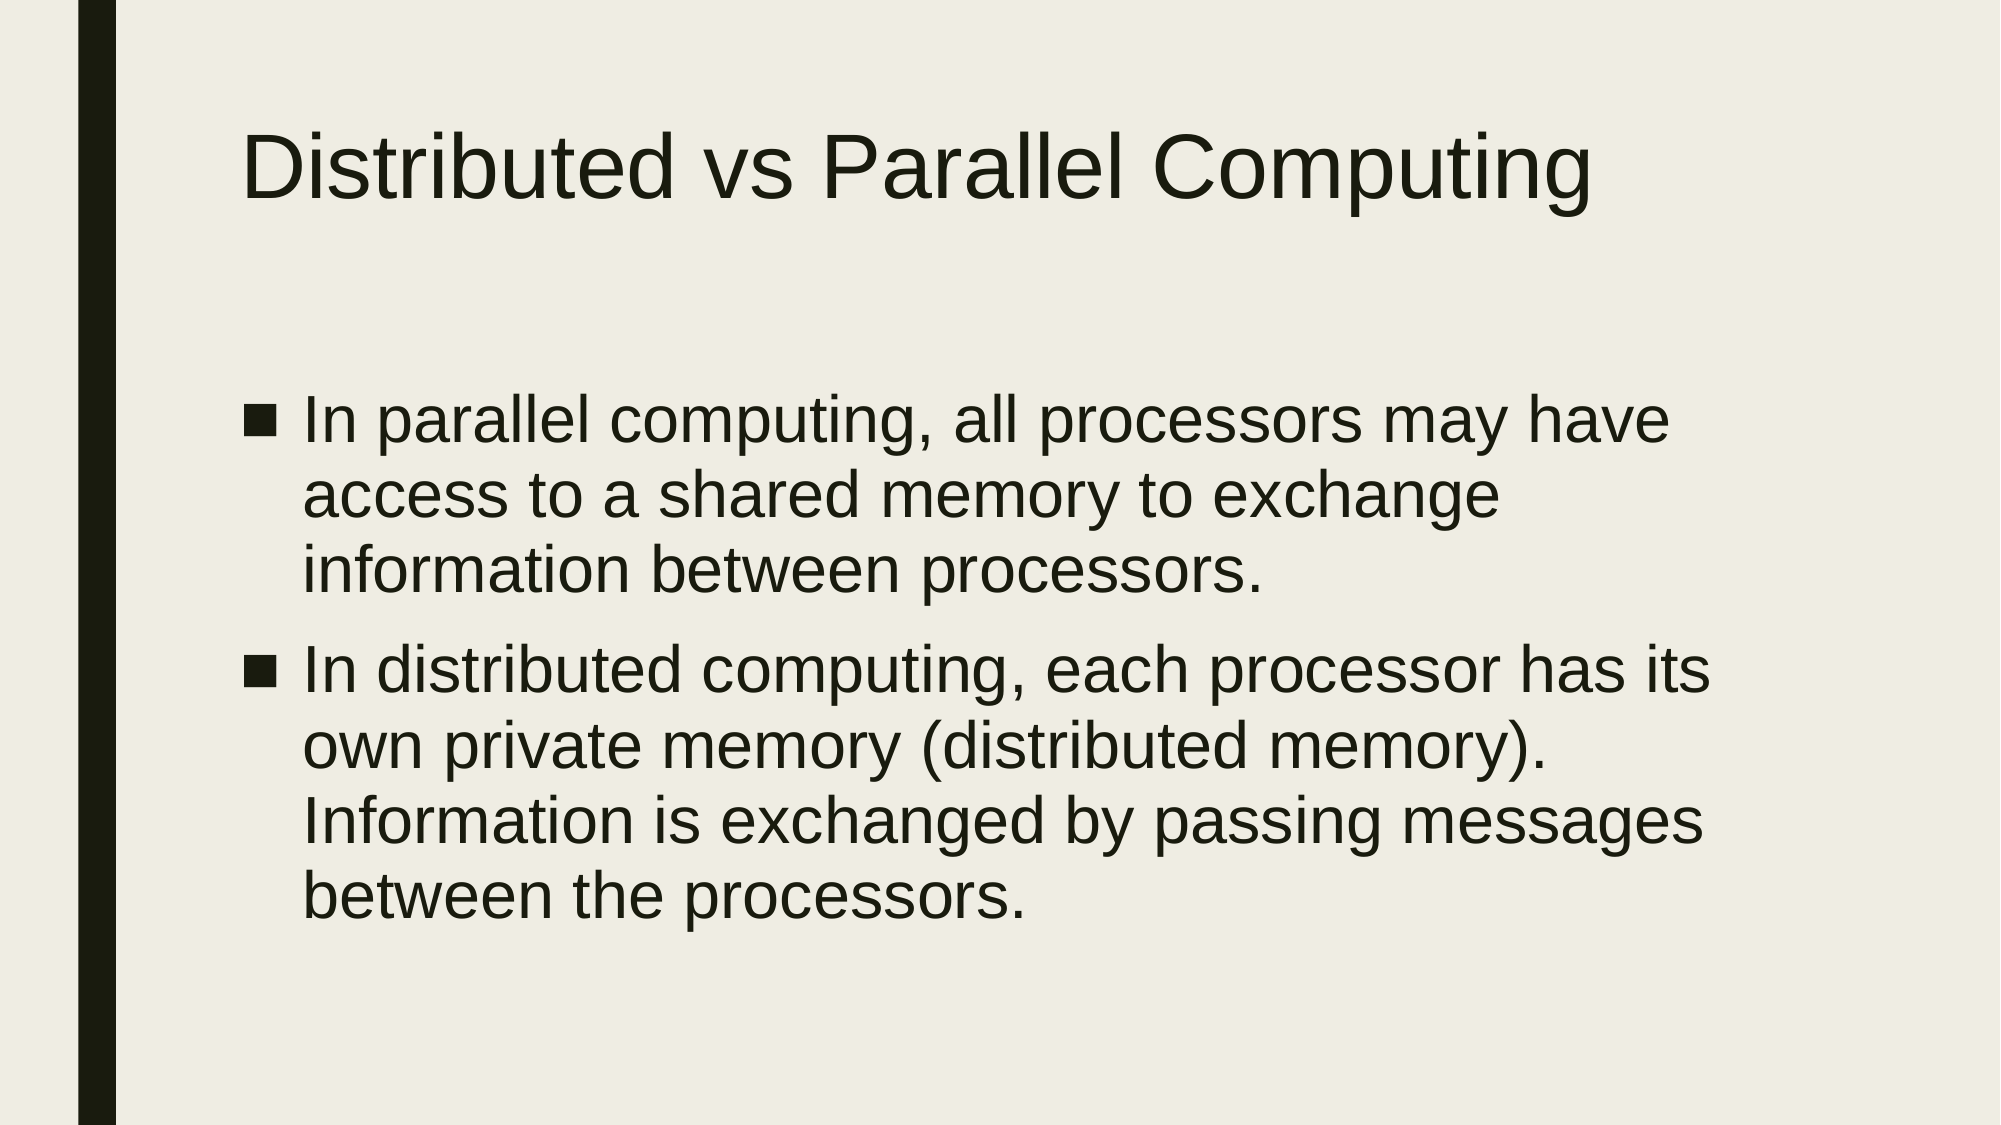

# Distributed vs Parallel Computing
In parallel computing, all processors may have access to a shared memory to exchange information between processors.
In distributed computing, each processor has its own private memory (distributed memory). Information is exchanged by passing messages between the processors.